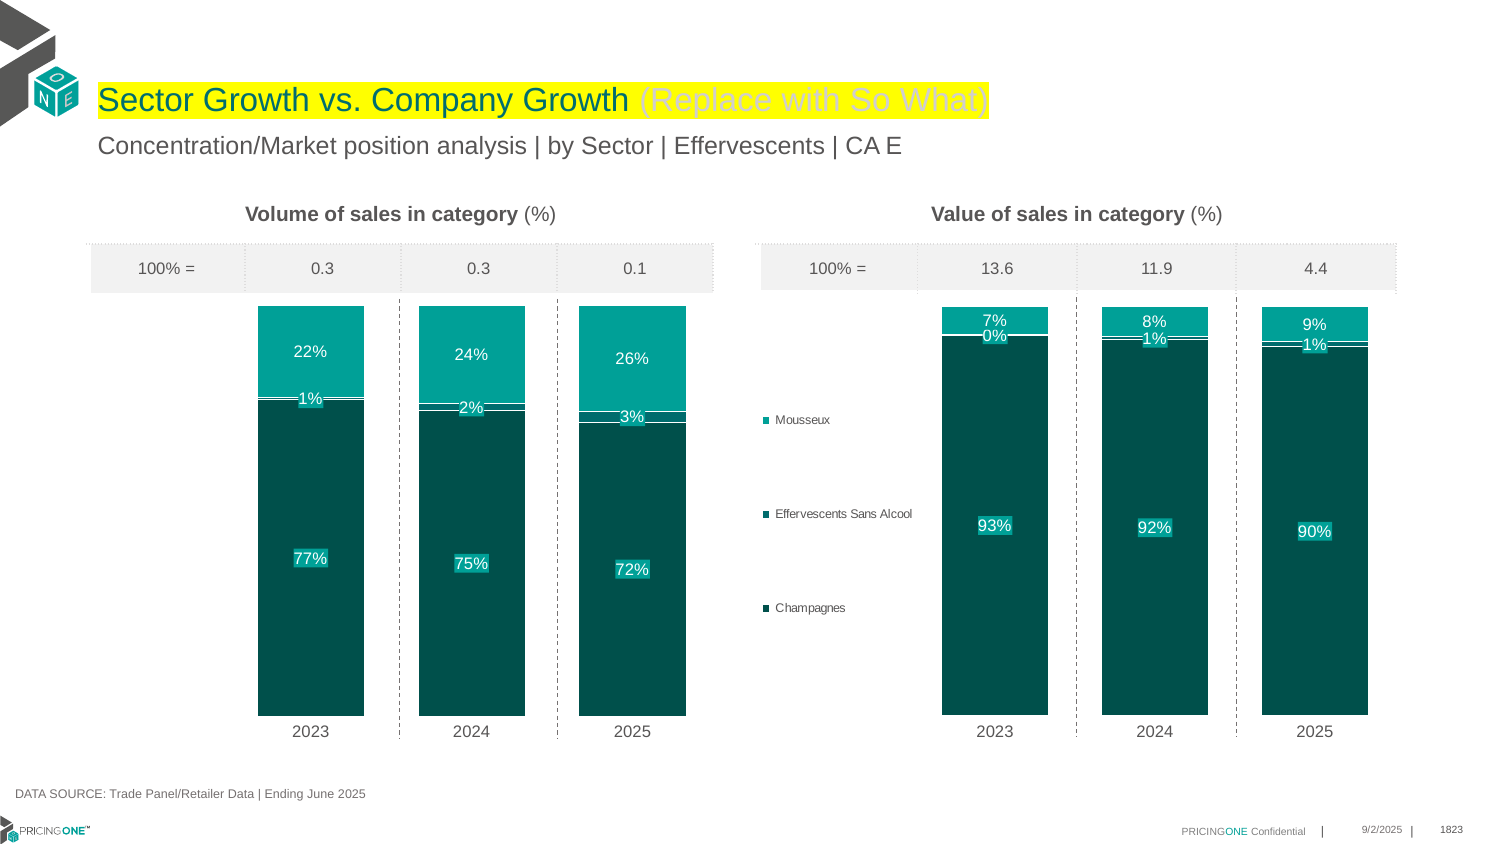

# Sector Growth vs. Company Growth (Replace with So What)
Concentration/Market position analysis | by Sector | Effervescents | CA E
| Volume of sales in category (%) |  |  |  |
| --- | --- | --- | --- |
| 100% = | 0.3 | 0.3 | 0.1 |
| Value of sales in category (%) |  |  |  |
| --- | --- | --- | --- |
| 100% = | 13.6 | 11.9 | 4.4 |

### Chart

| Category | Champagnes | Effervescents Sans Alcool | Mousseux |
|---|---|---|---|
| 2023 | 0.7703542624532186 | 0.005423162472776454 | 0.22422257507400495 |
| 2024 | 0.7451254431415326 | 0.015206950883253037 | 0.2396676059752144 |
| 2025 | 0.716203307528508 | 0.025572648211904716 | 0.2582240442595873 |

### Chart

| Category | Champagnes | Effervescents Sans Alcool | Mousseux |
|---|---|---|---|
| 2023 | 0.9291704314485937 | 0.001944934576238934 | 0.06888463397516736 |
| 2024 | 0.9180721237121937 | 0.006725427703713651 | 0.07520244858409258 |
| 2025 | 0.9012965327347822 | 0.012898081213338361 | 0.08580538605187948 |
DATA SOURCE: Trade Panel/Retailer Data | Ending June 2025

9/2/2025
1823